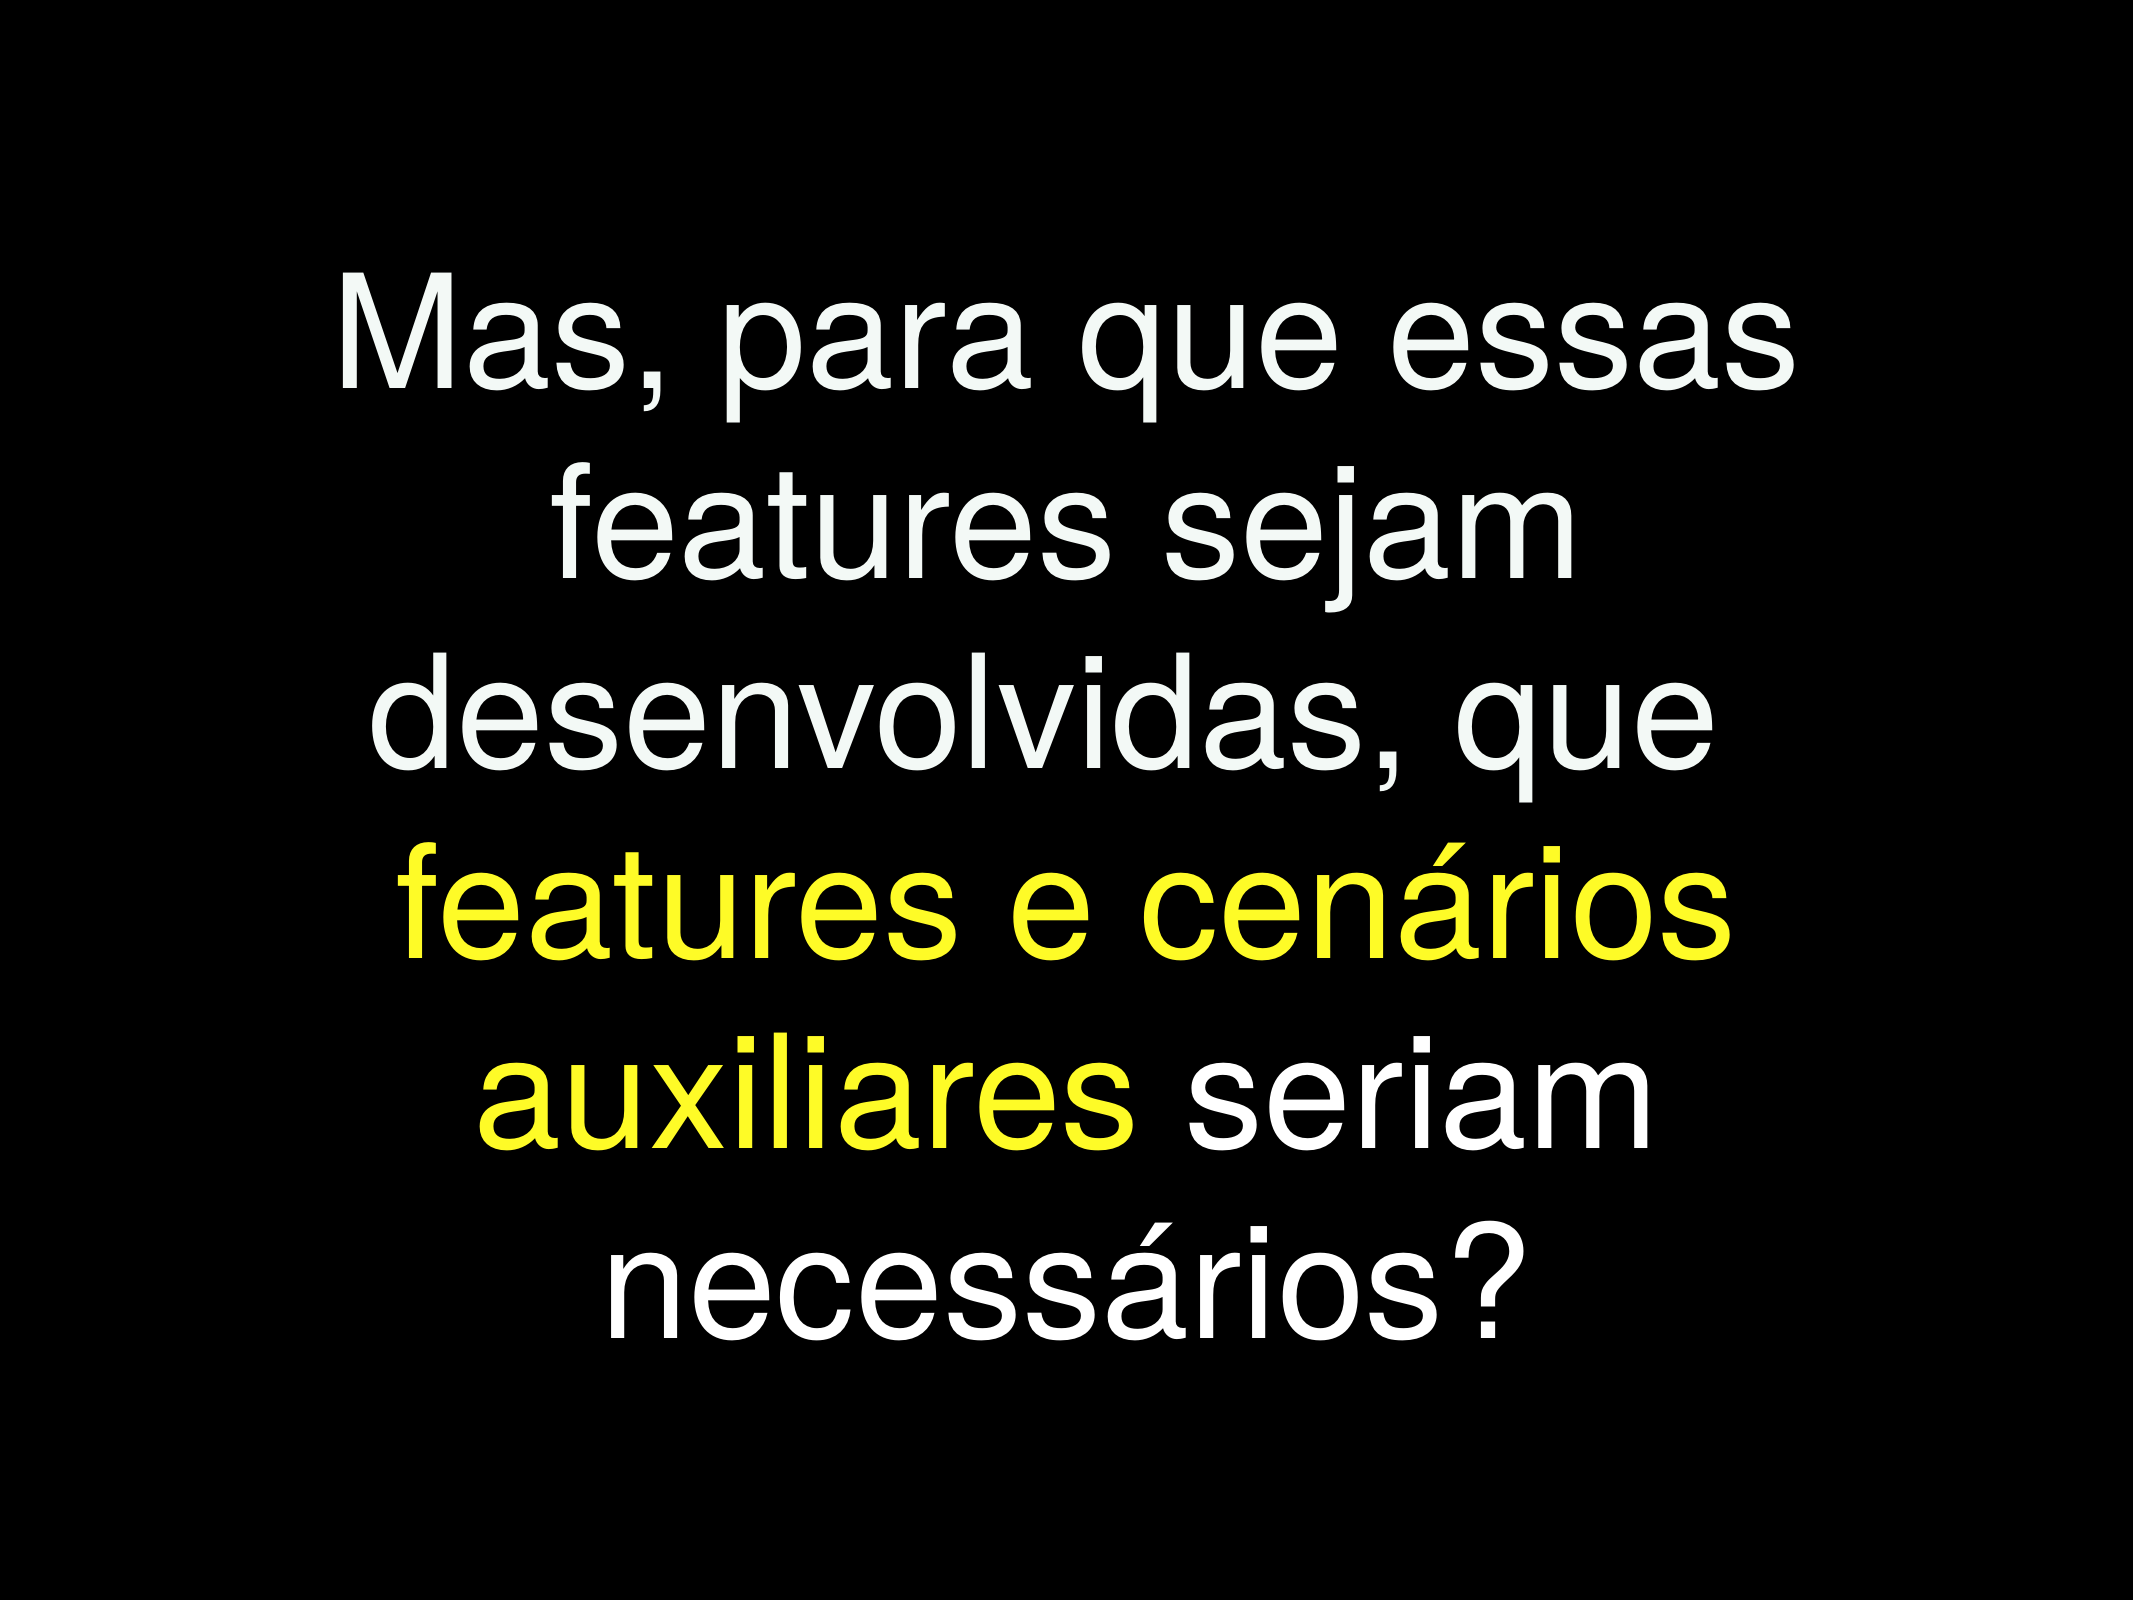

# Mas, para que essas features sejam desenvolvidas, que  features e cenários auxiliares seriam necessários?